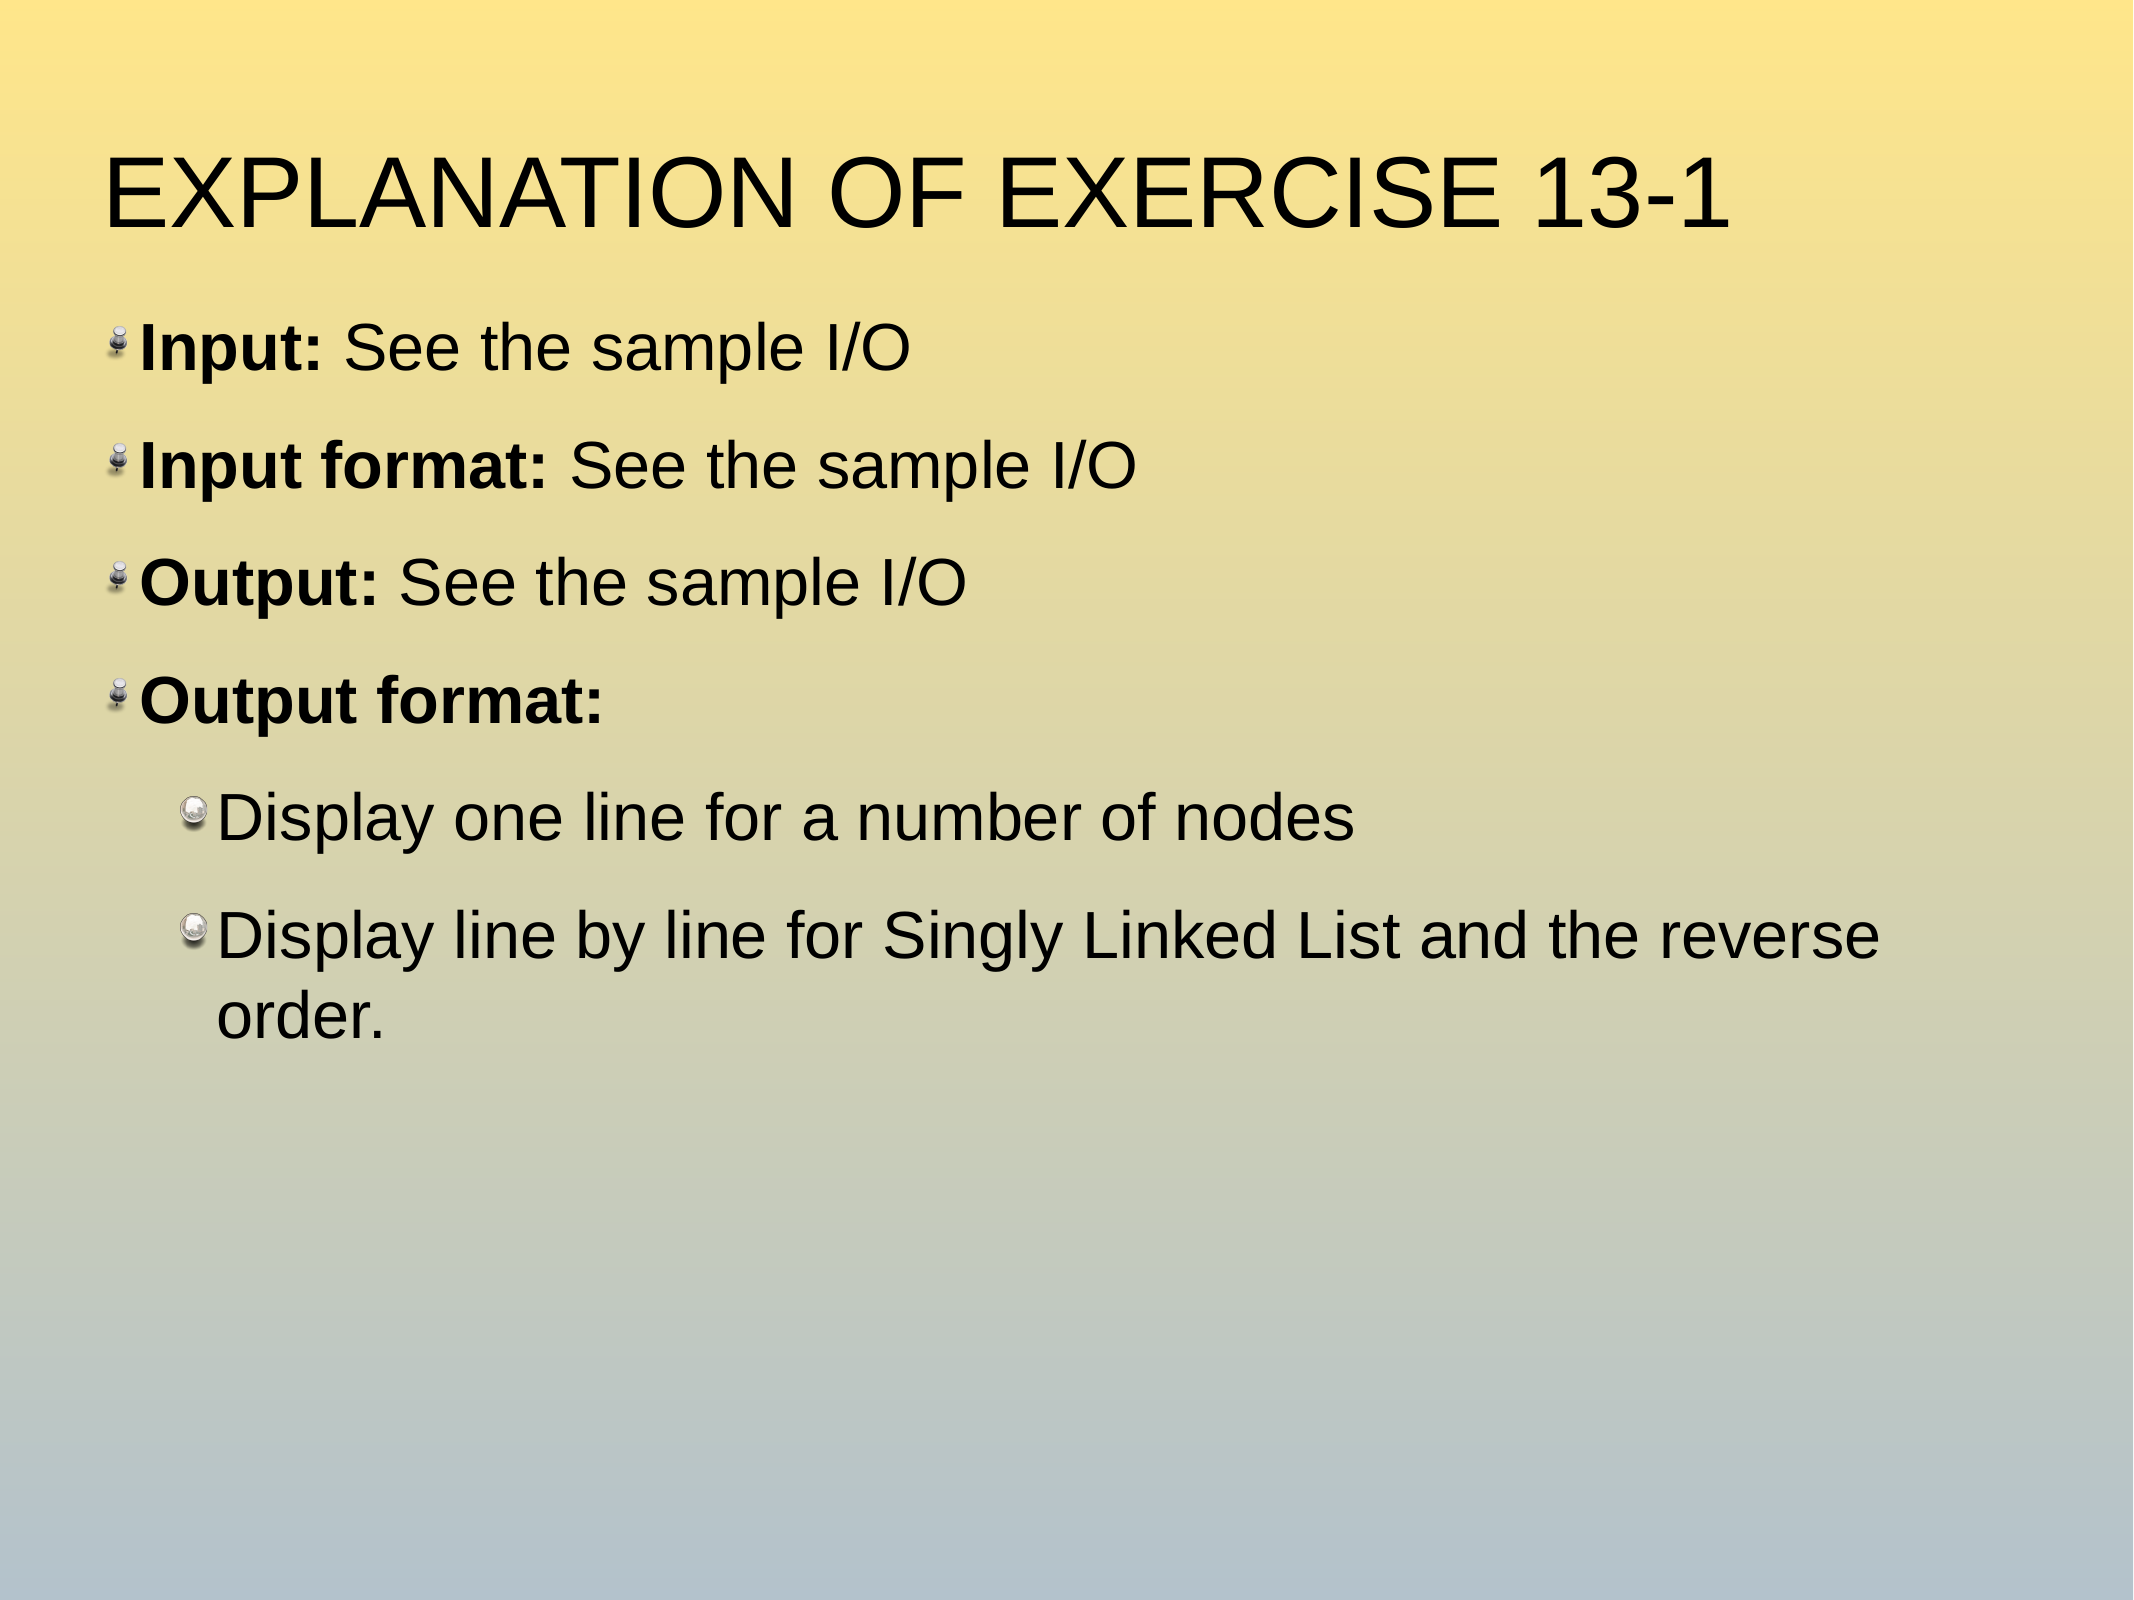

# Explanation of Exercise 13-1

Input: See the sample I/O
Input format: See the sample I/O
Output: See the sample I/O
Output format:
Display one line for a number of nodes
Display line by line for Singly Linked List and the reverse order.
3